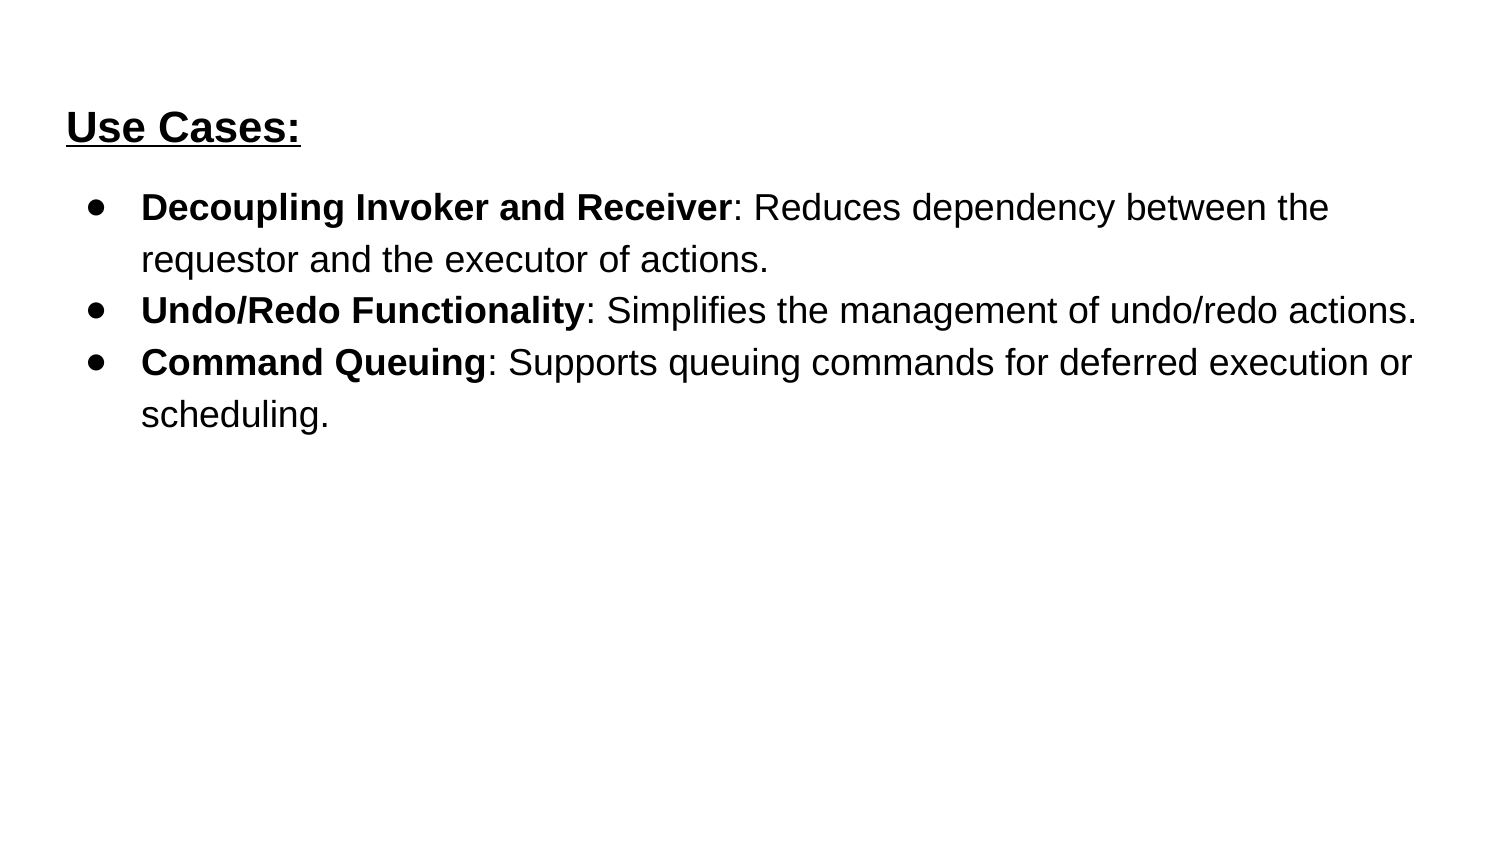

Use Cases:
Decoupling Invoker and Receiver: Reduces dependency between the requestor and the executor of actions.
Undo/Redo Functionality: Simplifies the management of undo/redo actions.
Command Queuing: Supports queuing commands for deferred execution or scheduling.